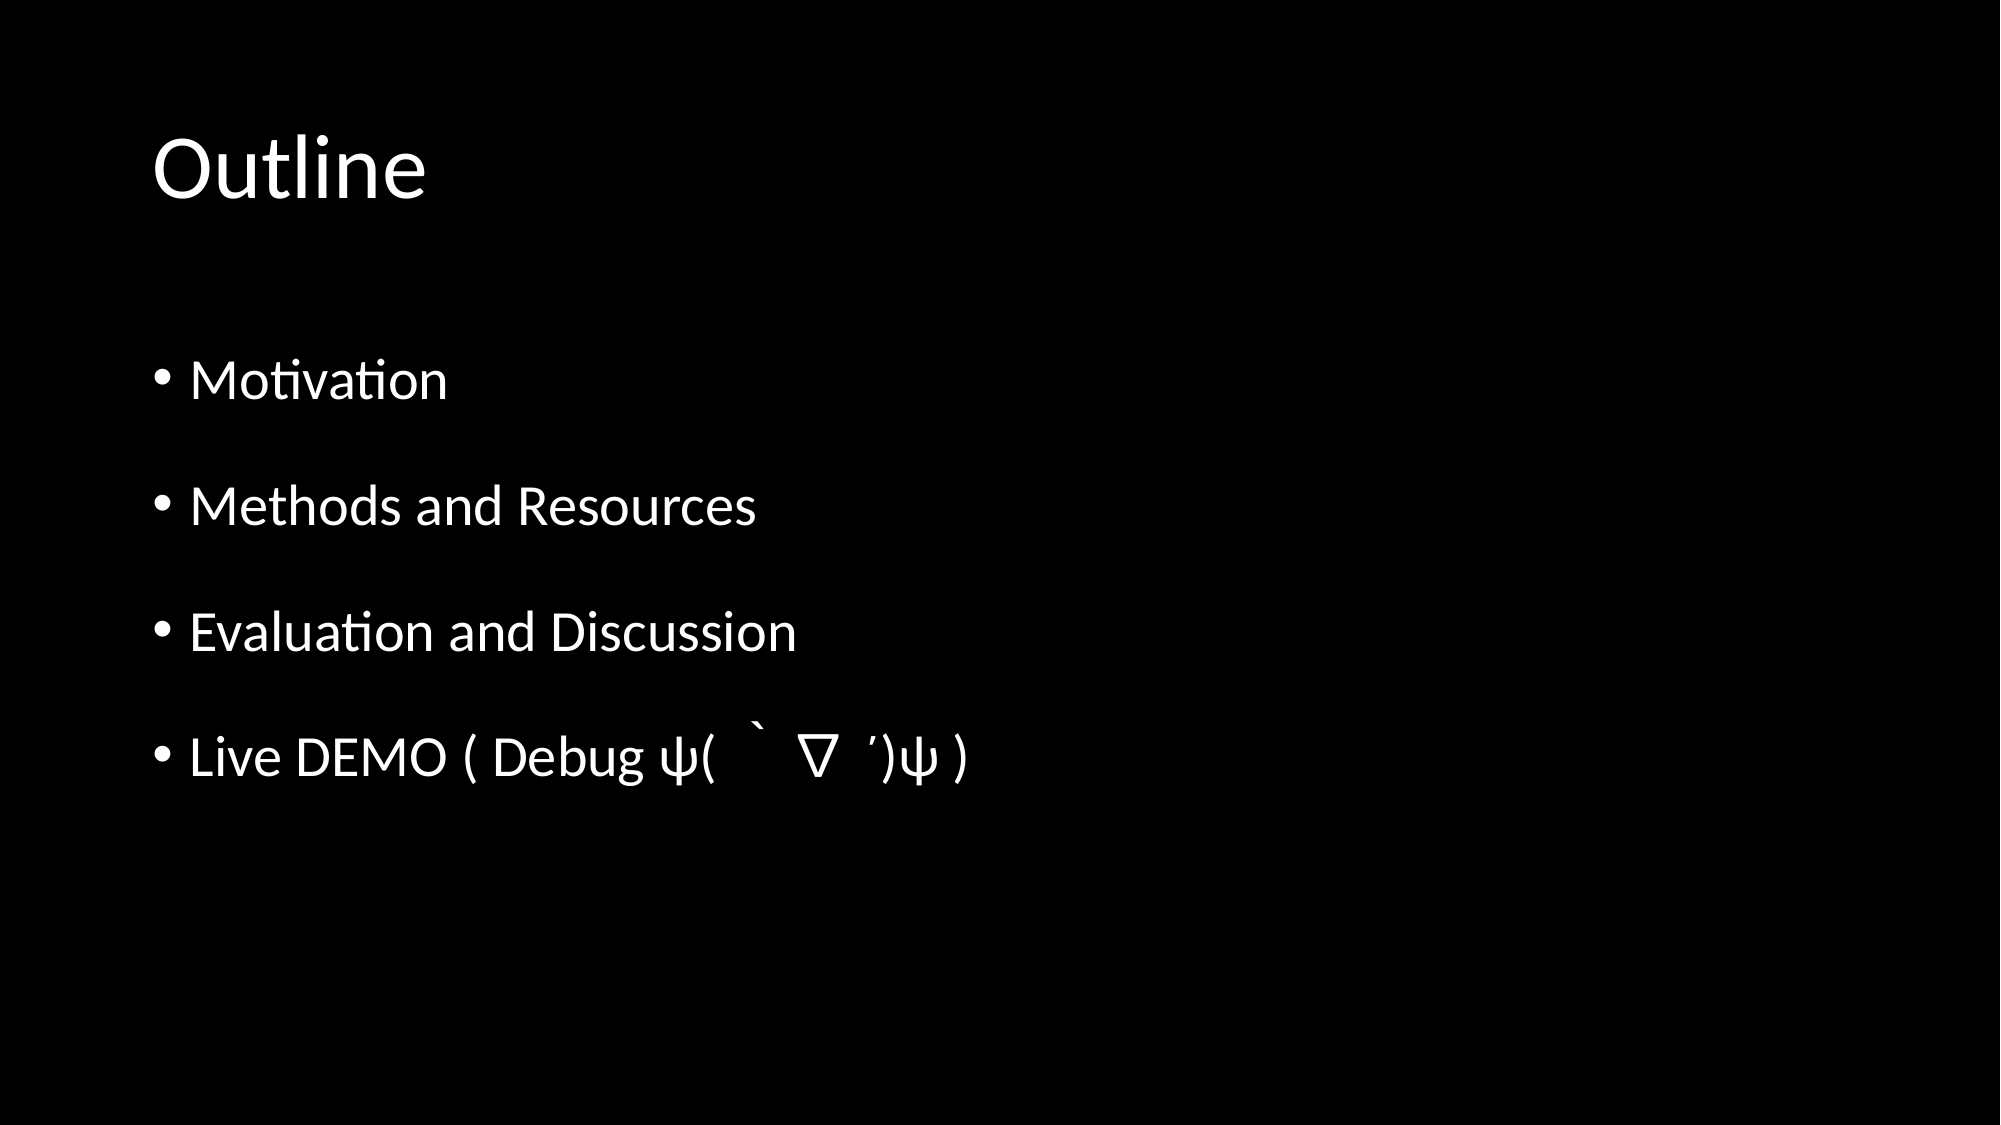

# Outline
Motivation
Methods and Resources
Evaluation and Discussion
Live DEMO ( Debug ψ(｀∇´)ψ )